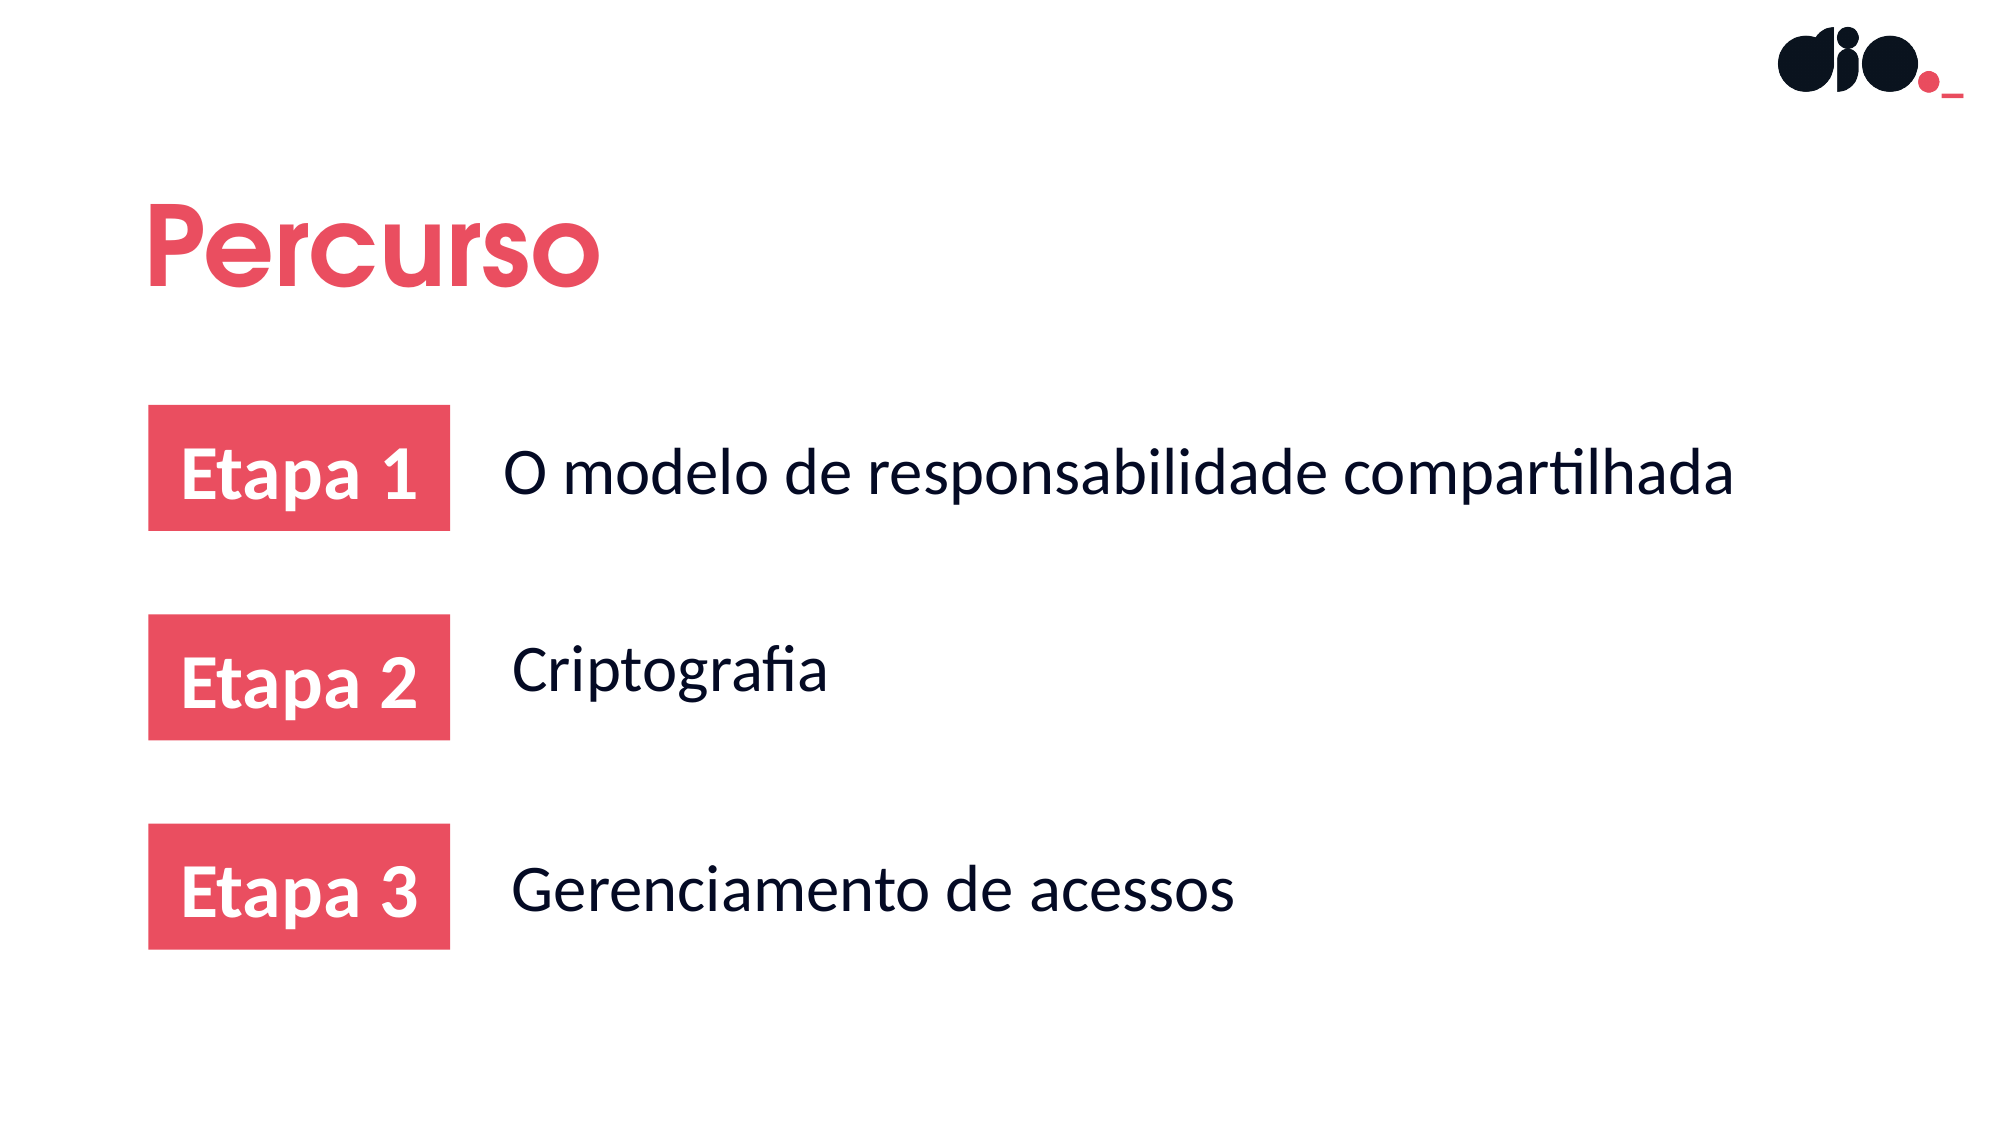

Percurso
Etapa 1
O modelo de responsabilidade compartilhada
Etapa 2
Criptografia

Etapa 3
Gerenciamento de acessos